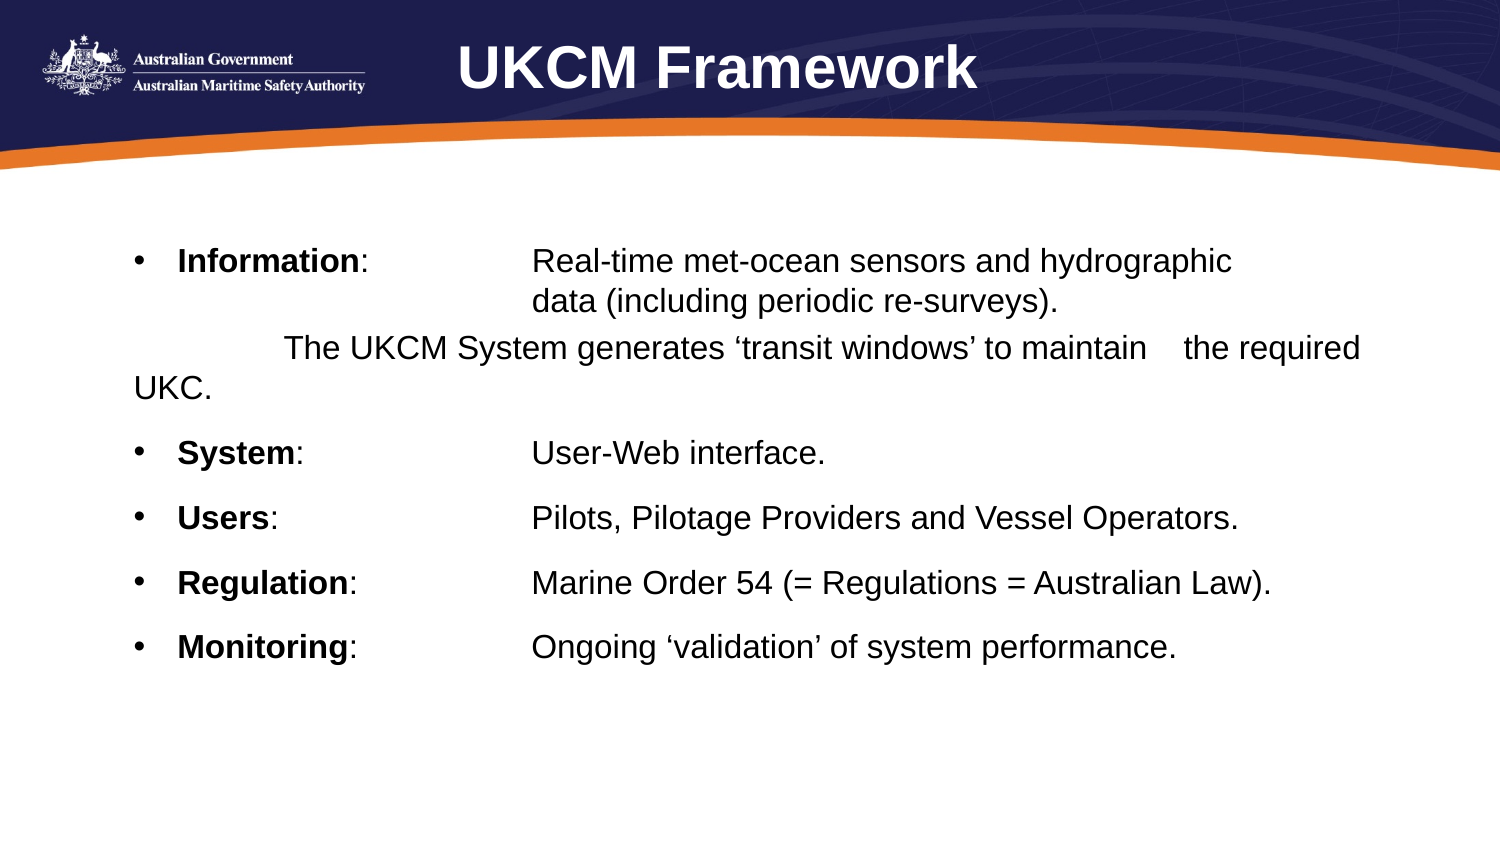

# UKCM Framework
Information: 	Real-time met-ocean sensors and hydrographic
	data (including periodic re-surveys).
	The UKCM System generates ‘transit windows’ to maintain 	the required UKC.
System: 	User-Web interface.
Users: 	Pilots, Pilotage Providers and Vessel Operators.
Regulation: 	Marine Order 54 (= Regulations = Australian Law).
Monitoring: 	Ongoing ‘validation’ of system performance.